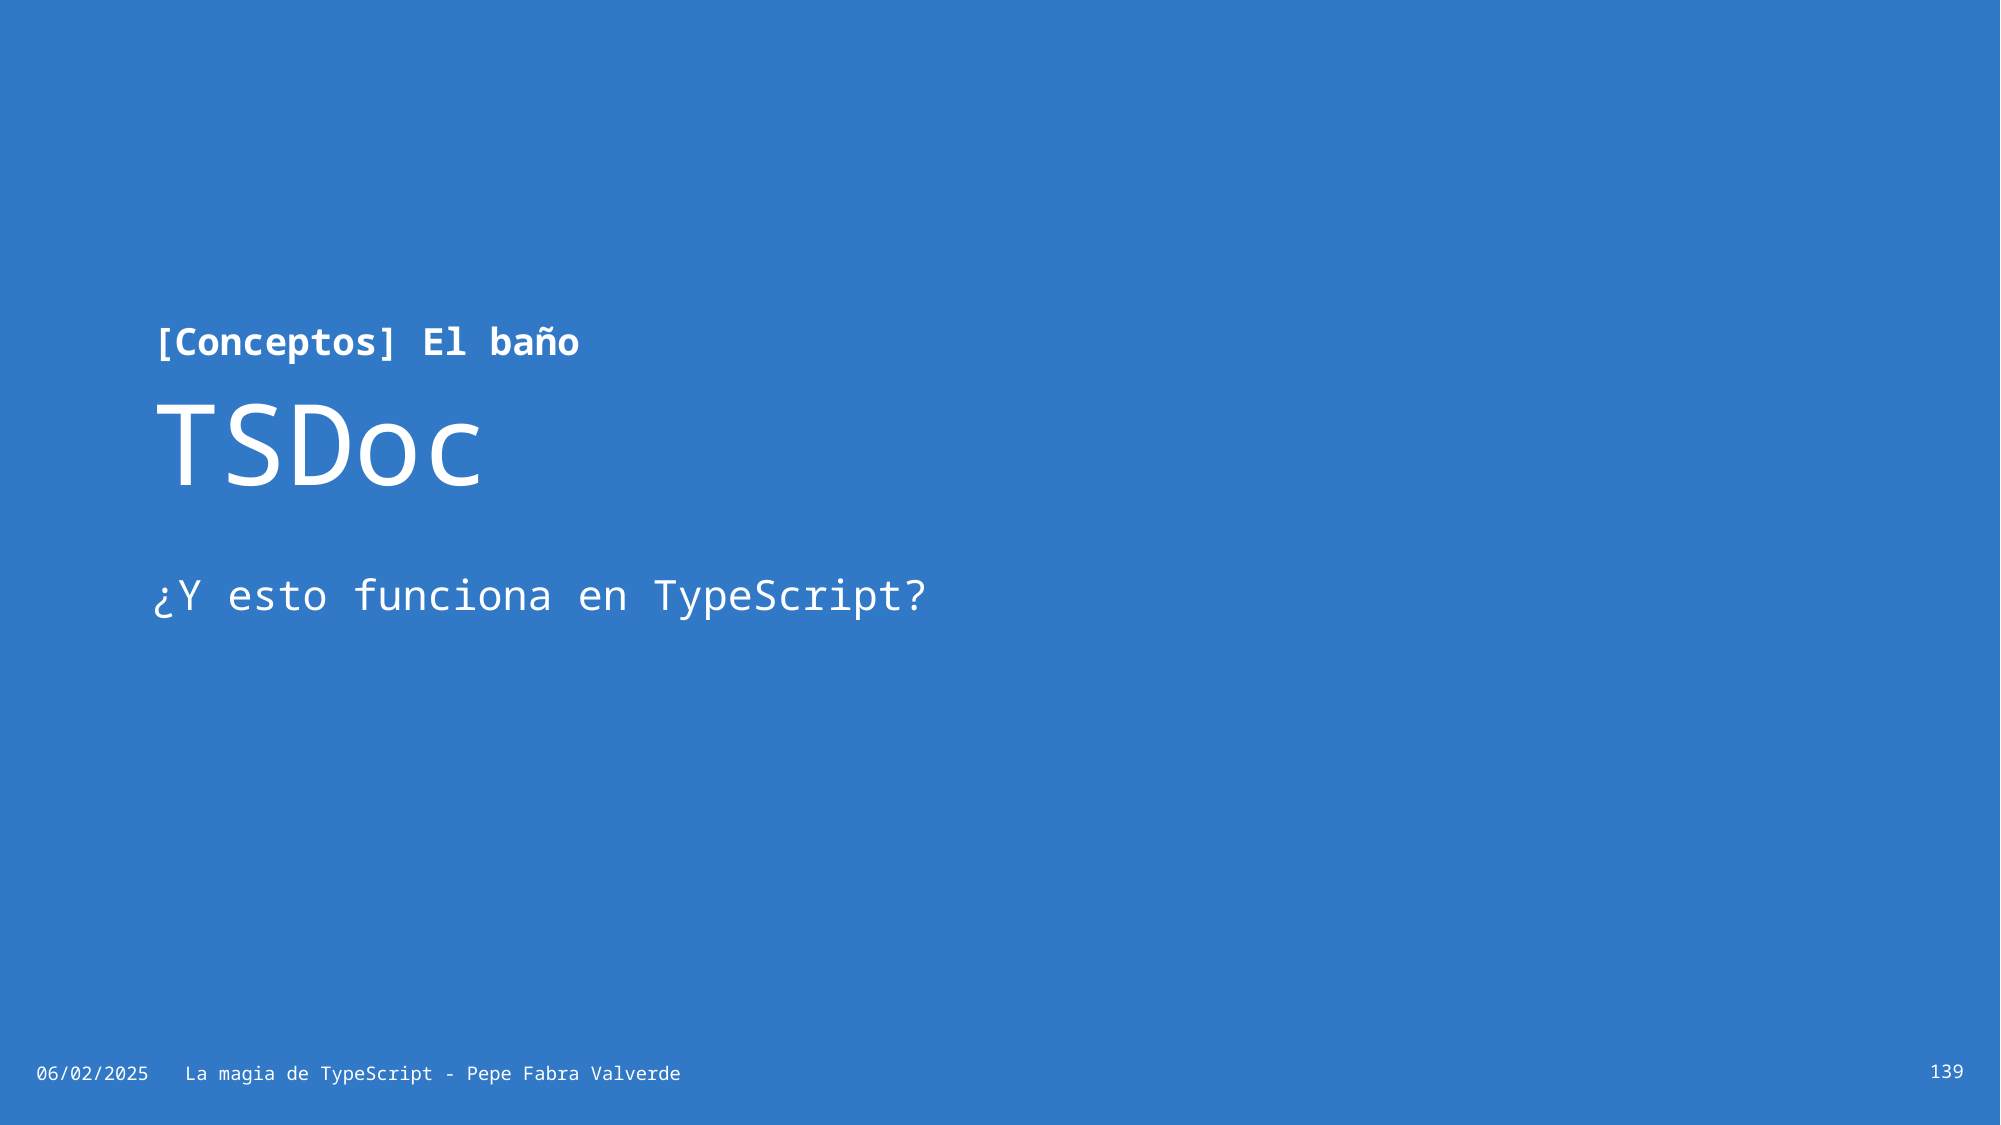

# TSDoc
[Conceptos] El baño
¿Y esto funciona en TypeScript?
06/02/2025
La magia de TypeScript - Pepe Fabra Valverde
139